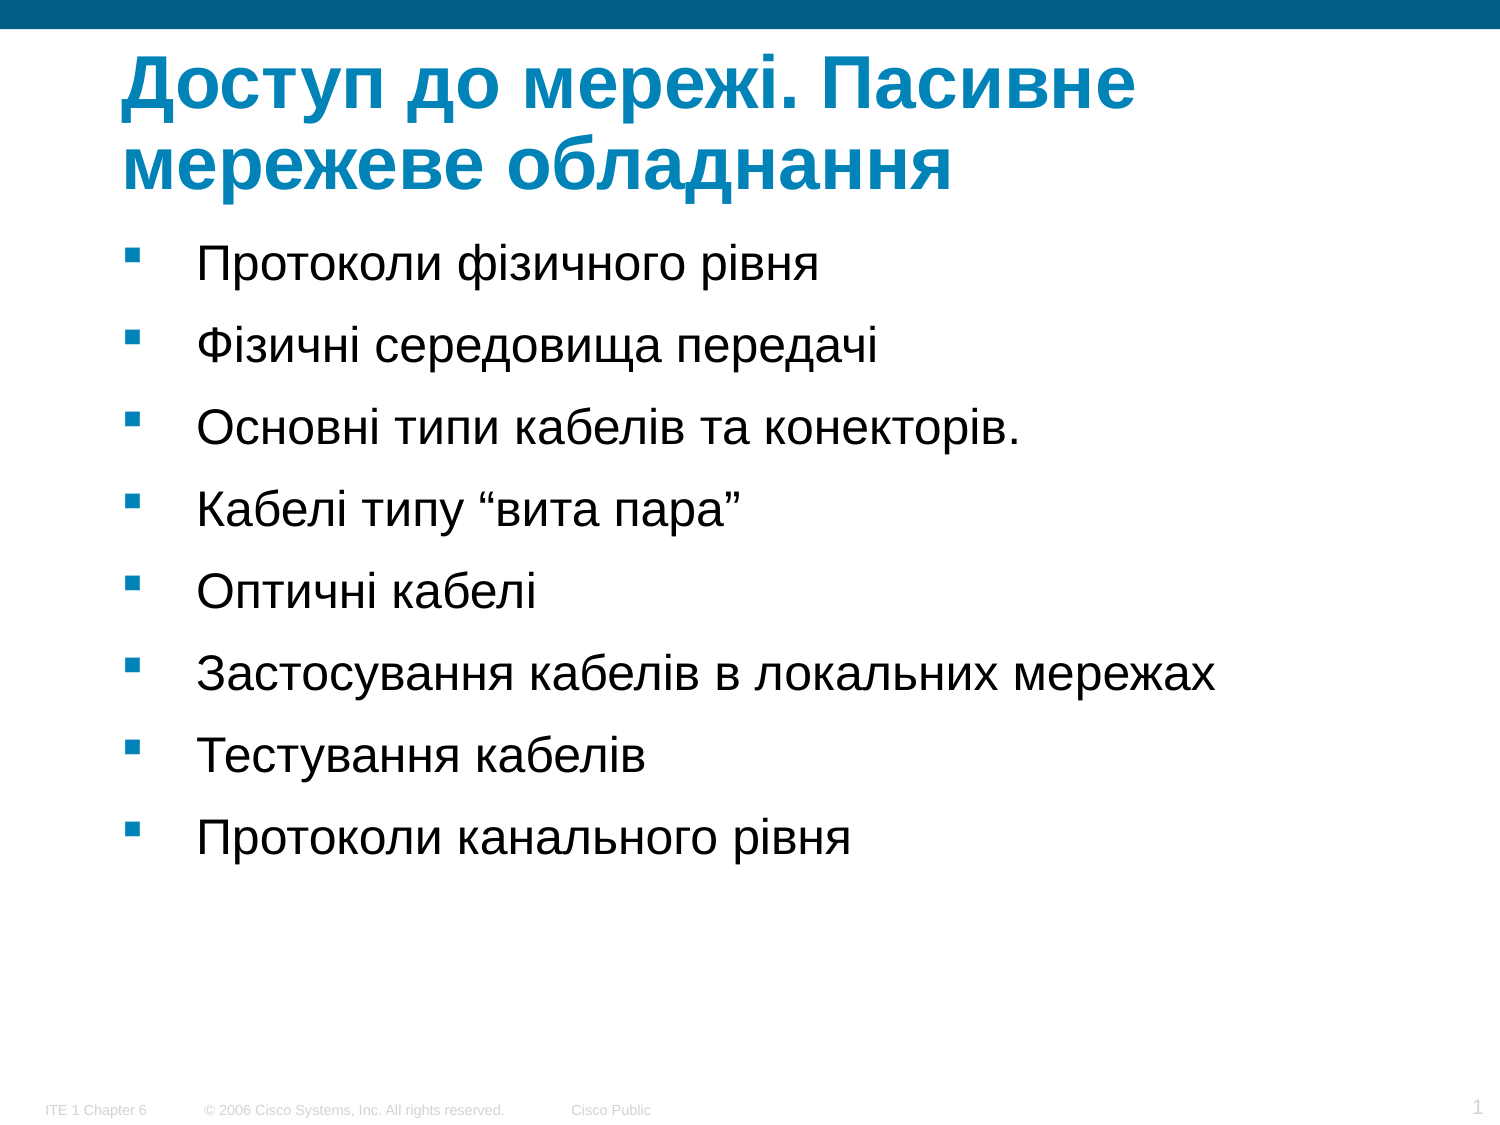

# Доступ до мережі. Пасивне мережеве обладнання
Протоколи фізичного рівня
Фізичні середовища передачі
Основні типи кабелів та конекторів.
Кабелі типу “вита пара”
Оптичні кабелі
Застосування кабелів в локальних мережах
Тестування кабелів
Протоколи канального рівня